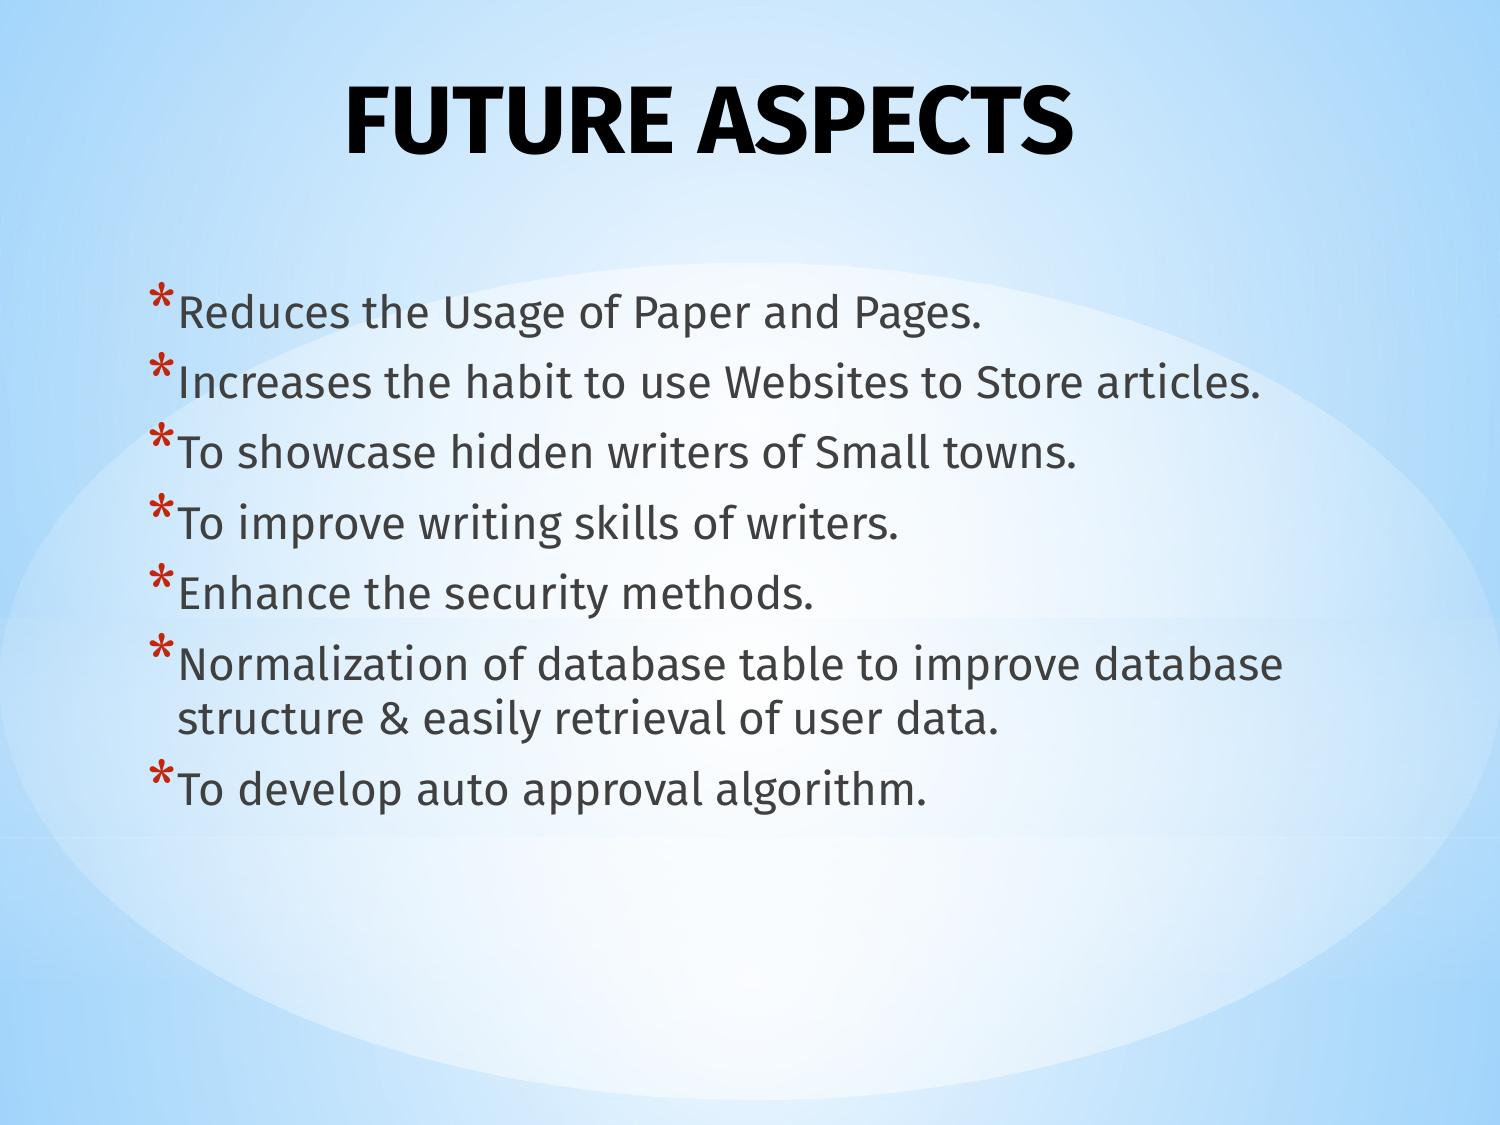

# FUTURE ASPECTS
Reduces the Usage of Paper and Pages.
Increases the habit to use Websites to Store articles.
To showcase hidden writers of Small towns.
To improve writing skills of writers.
Enhance the security methods.
Normalization of database table to improve database structure & easily retrieval of user data.
To develop auto approval algorithm.